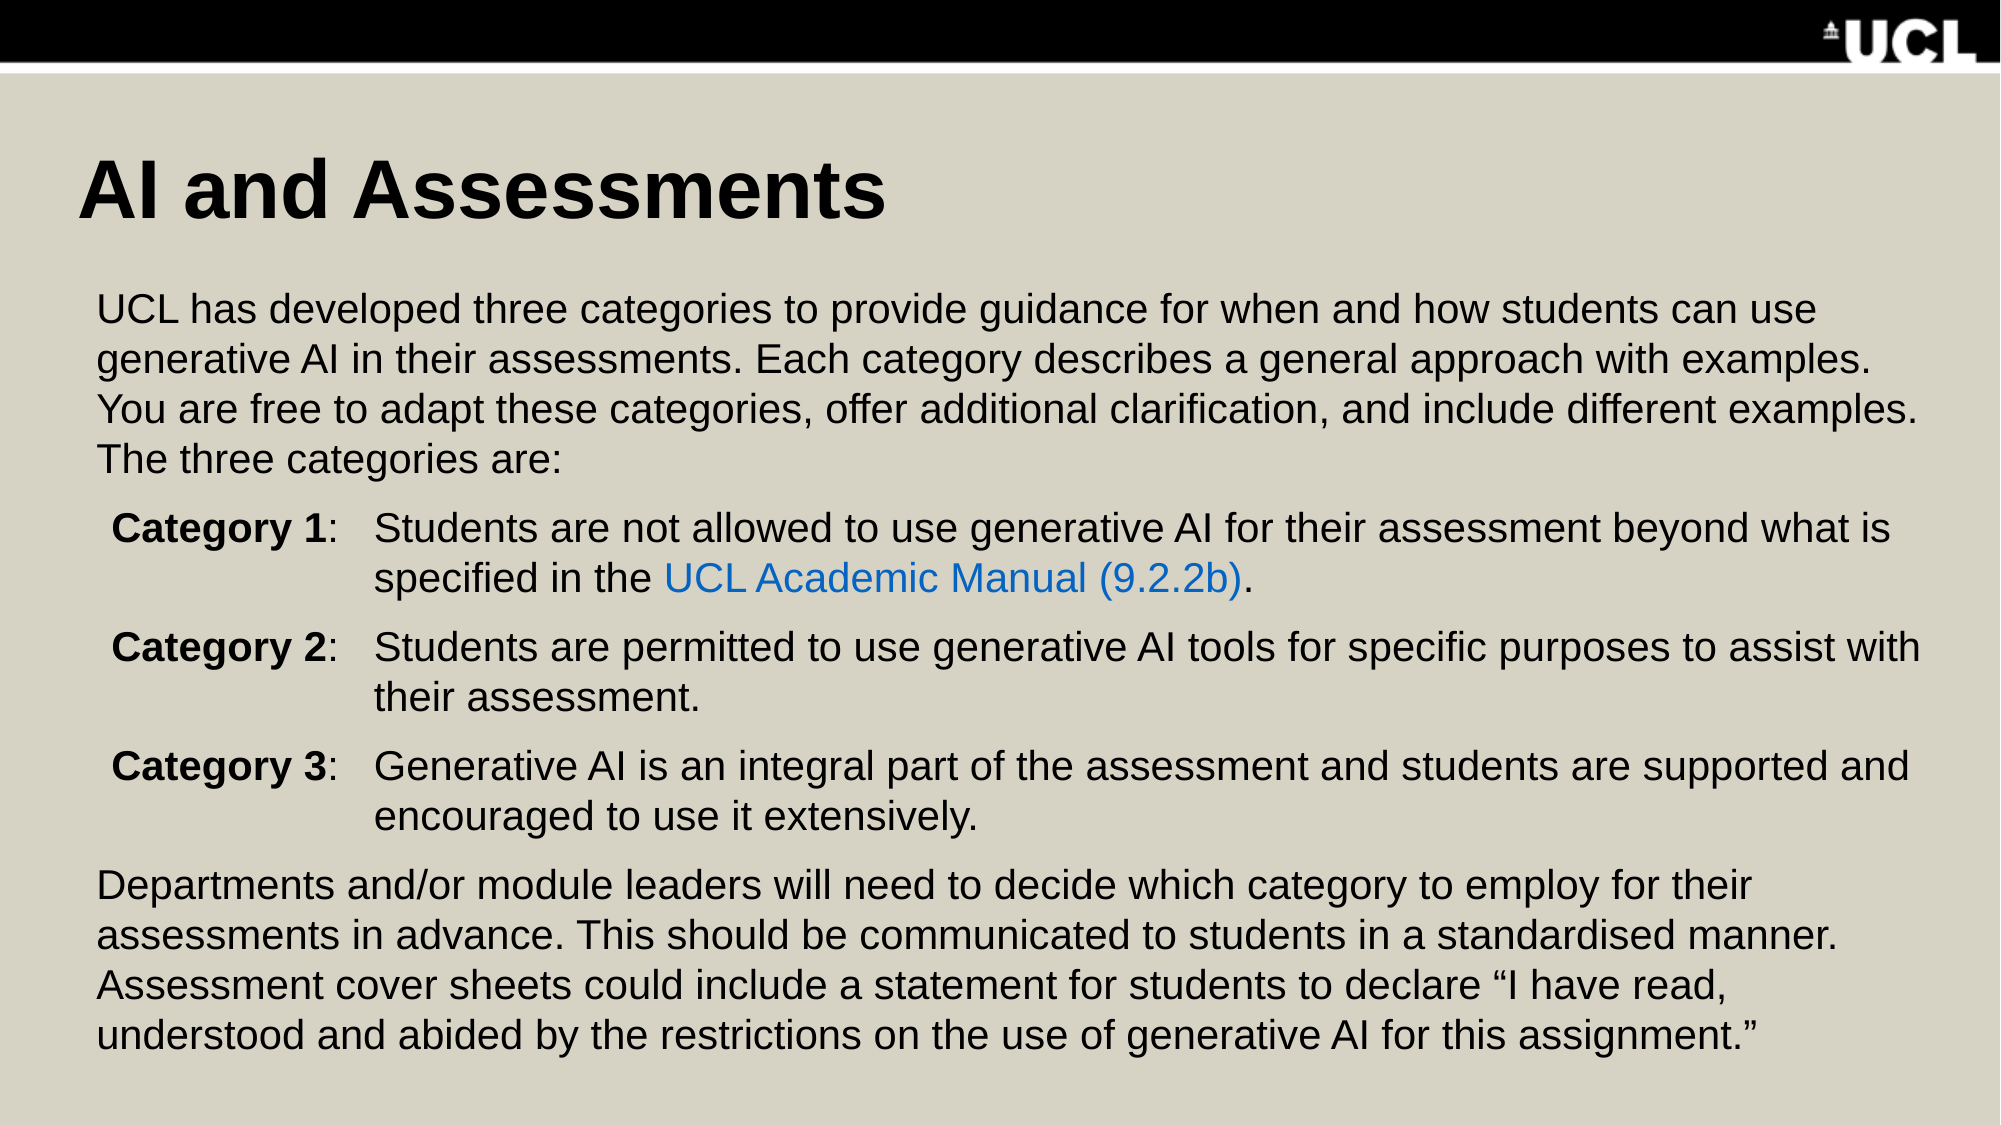

# AI and Assessments
UCL has developed three categories to provide guidance for when and how students can use generative AI in their assessments. Each category describes a general approach with examples. You are free to adapt these categories, offer additional clarification, and include different examples. The three categories are:
Category 1:	Students are not allowed to use generative AI for their assessment beyond what is specified in the UCL Academic Manual (9.2.2b).
Category 2:	Students are permitted to use generative AI tools for specific purposes to assist with their assessment.
Category 3:	Generative AI is an integral part of the assessment and students are supported and encouraged to use it extensively.
Departments and/or module leaders will need to decide which category to employ for their assessments in advance. This should be communicated to students in a standardised manner. Assessment cover sheets could include a statement for students to declare “I have read, understood and abided by the restrictions on the use of generative AI for this assignment.”